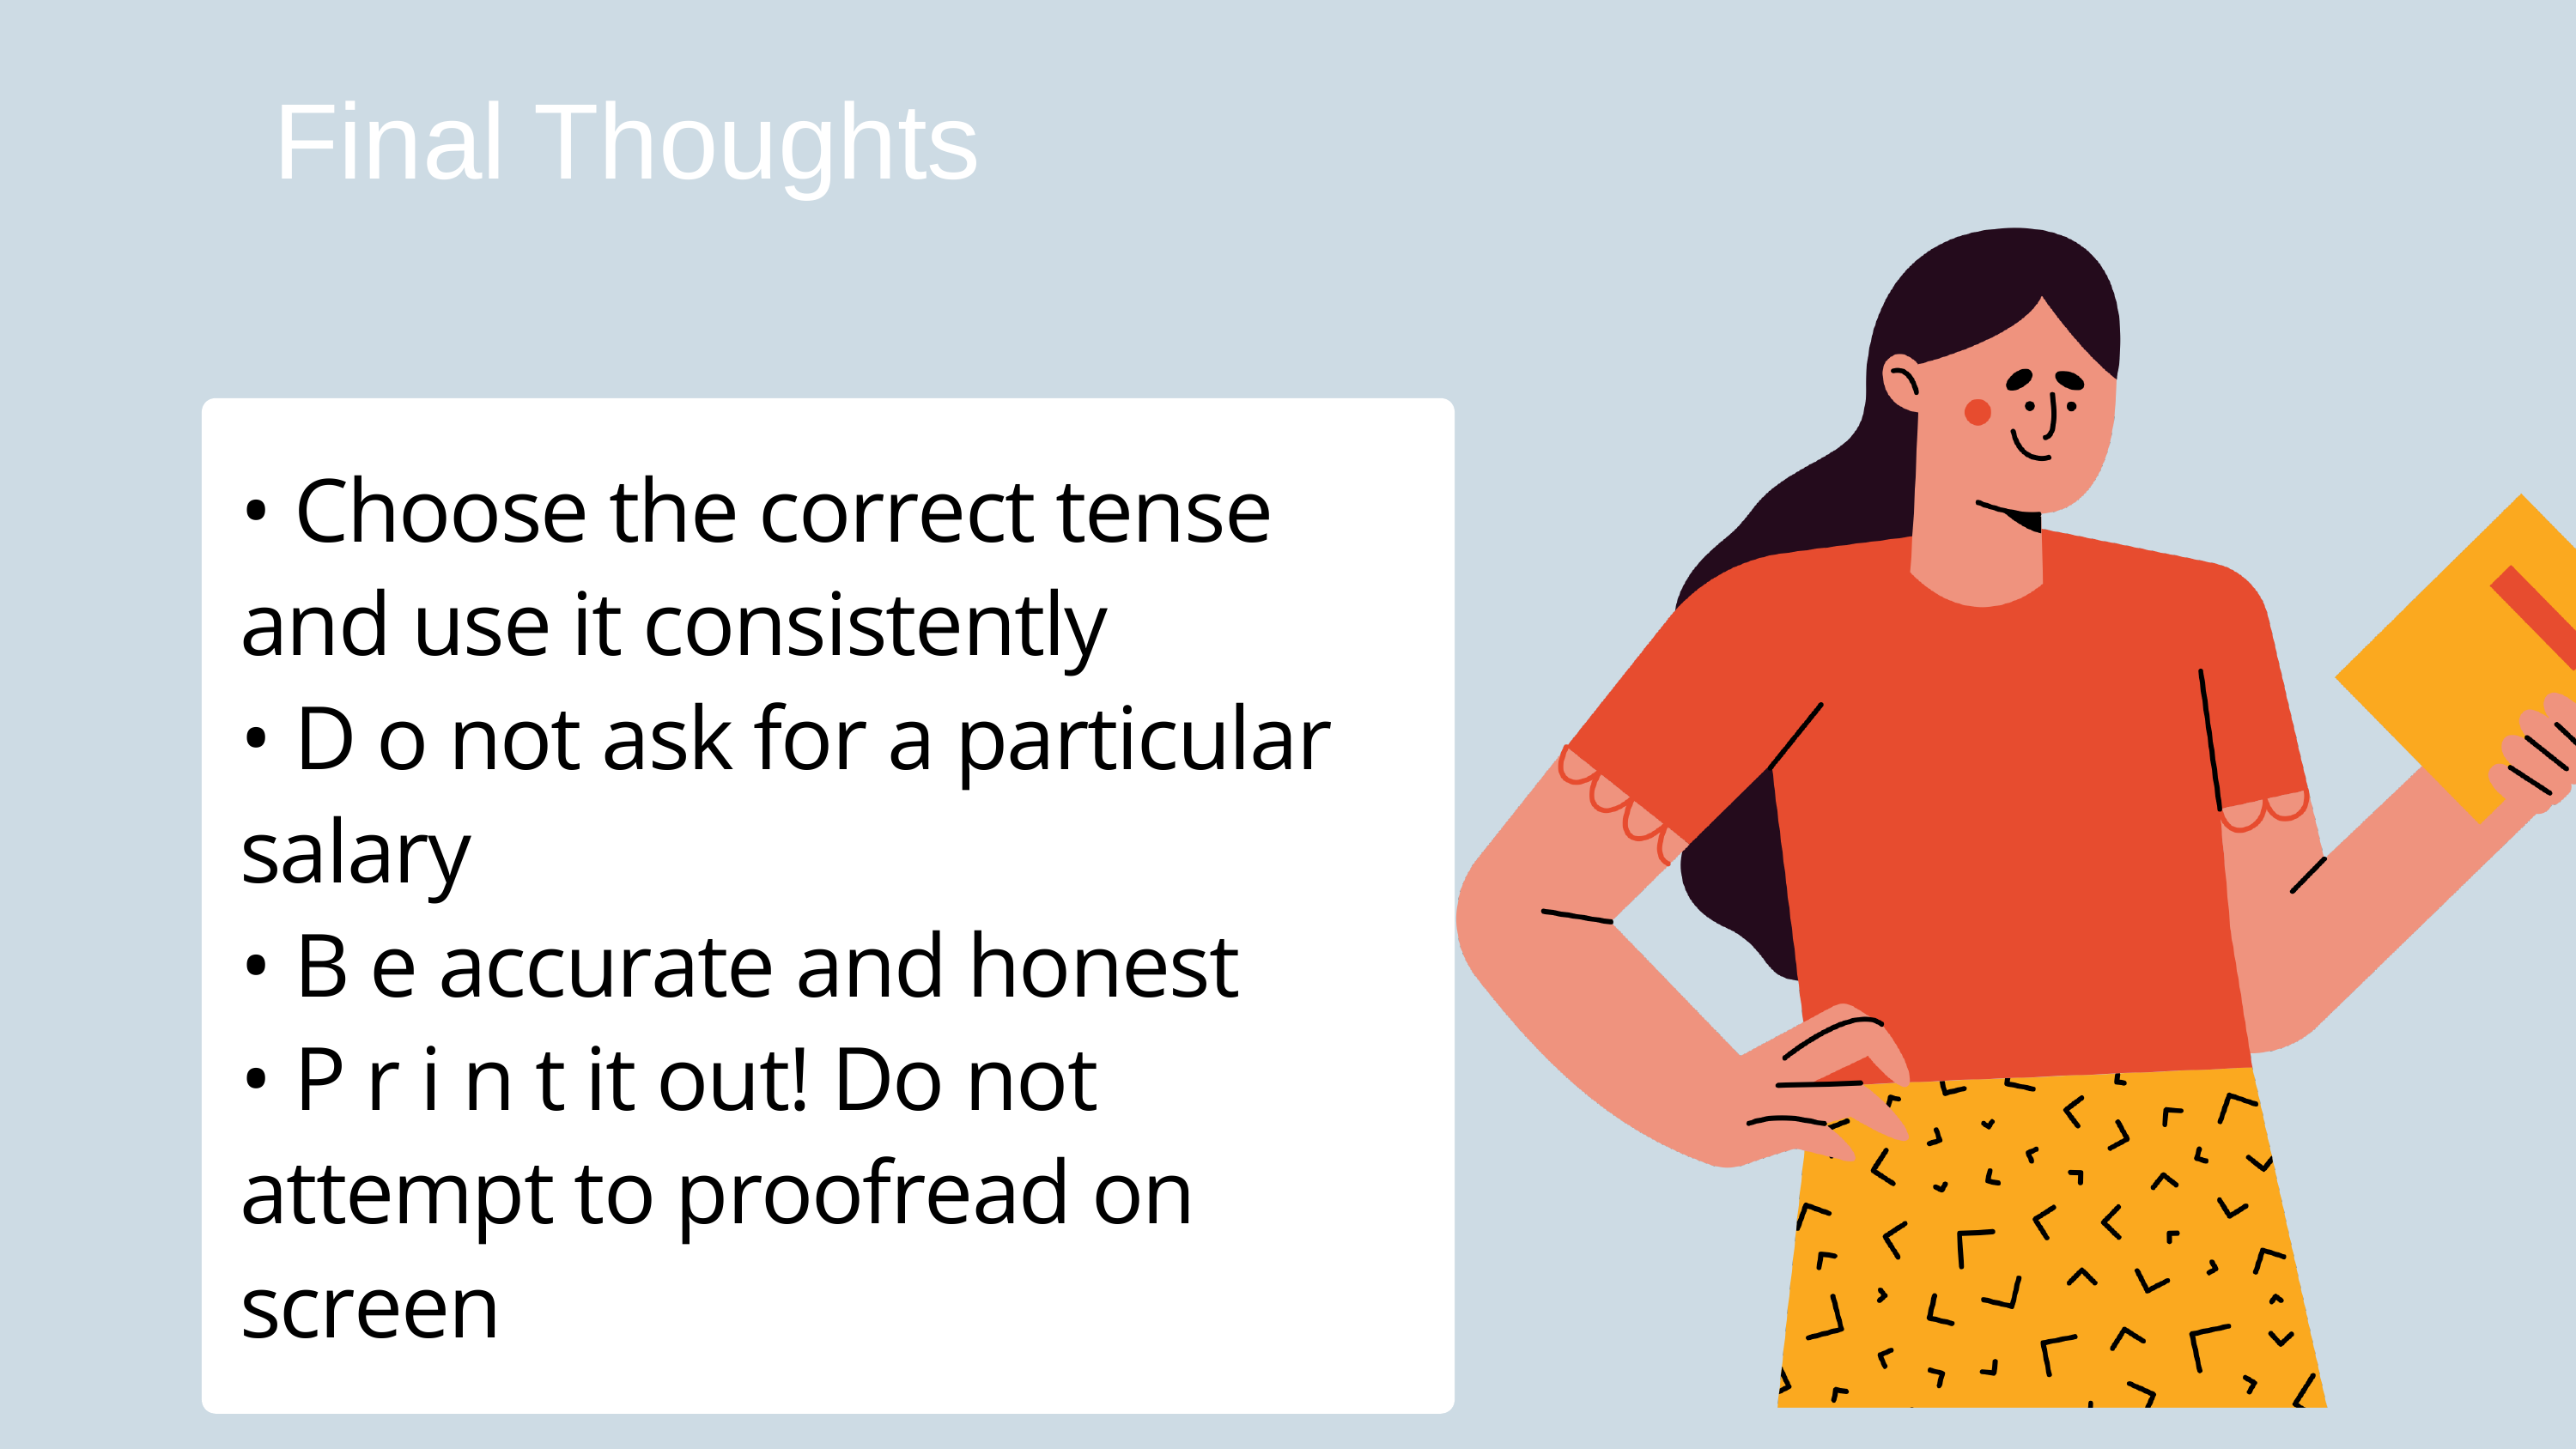

Final Thoughts

• Choose the correct tense and use it consistently
• D o not ask for a particular salary
• B e accurate and honest
• P r i n t it out! Do not attempt to proofread on screen